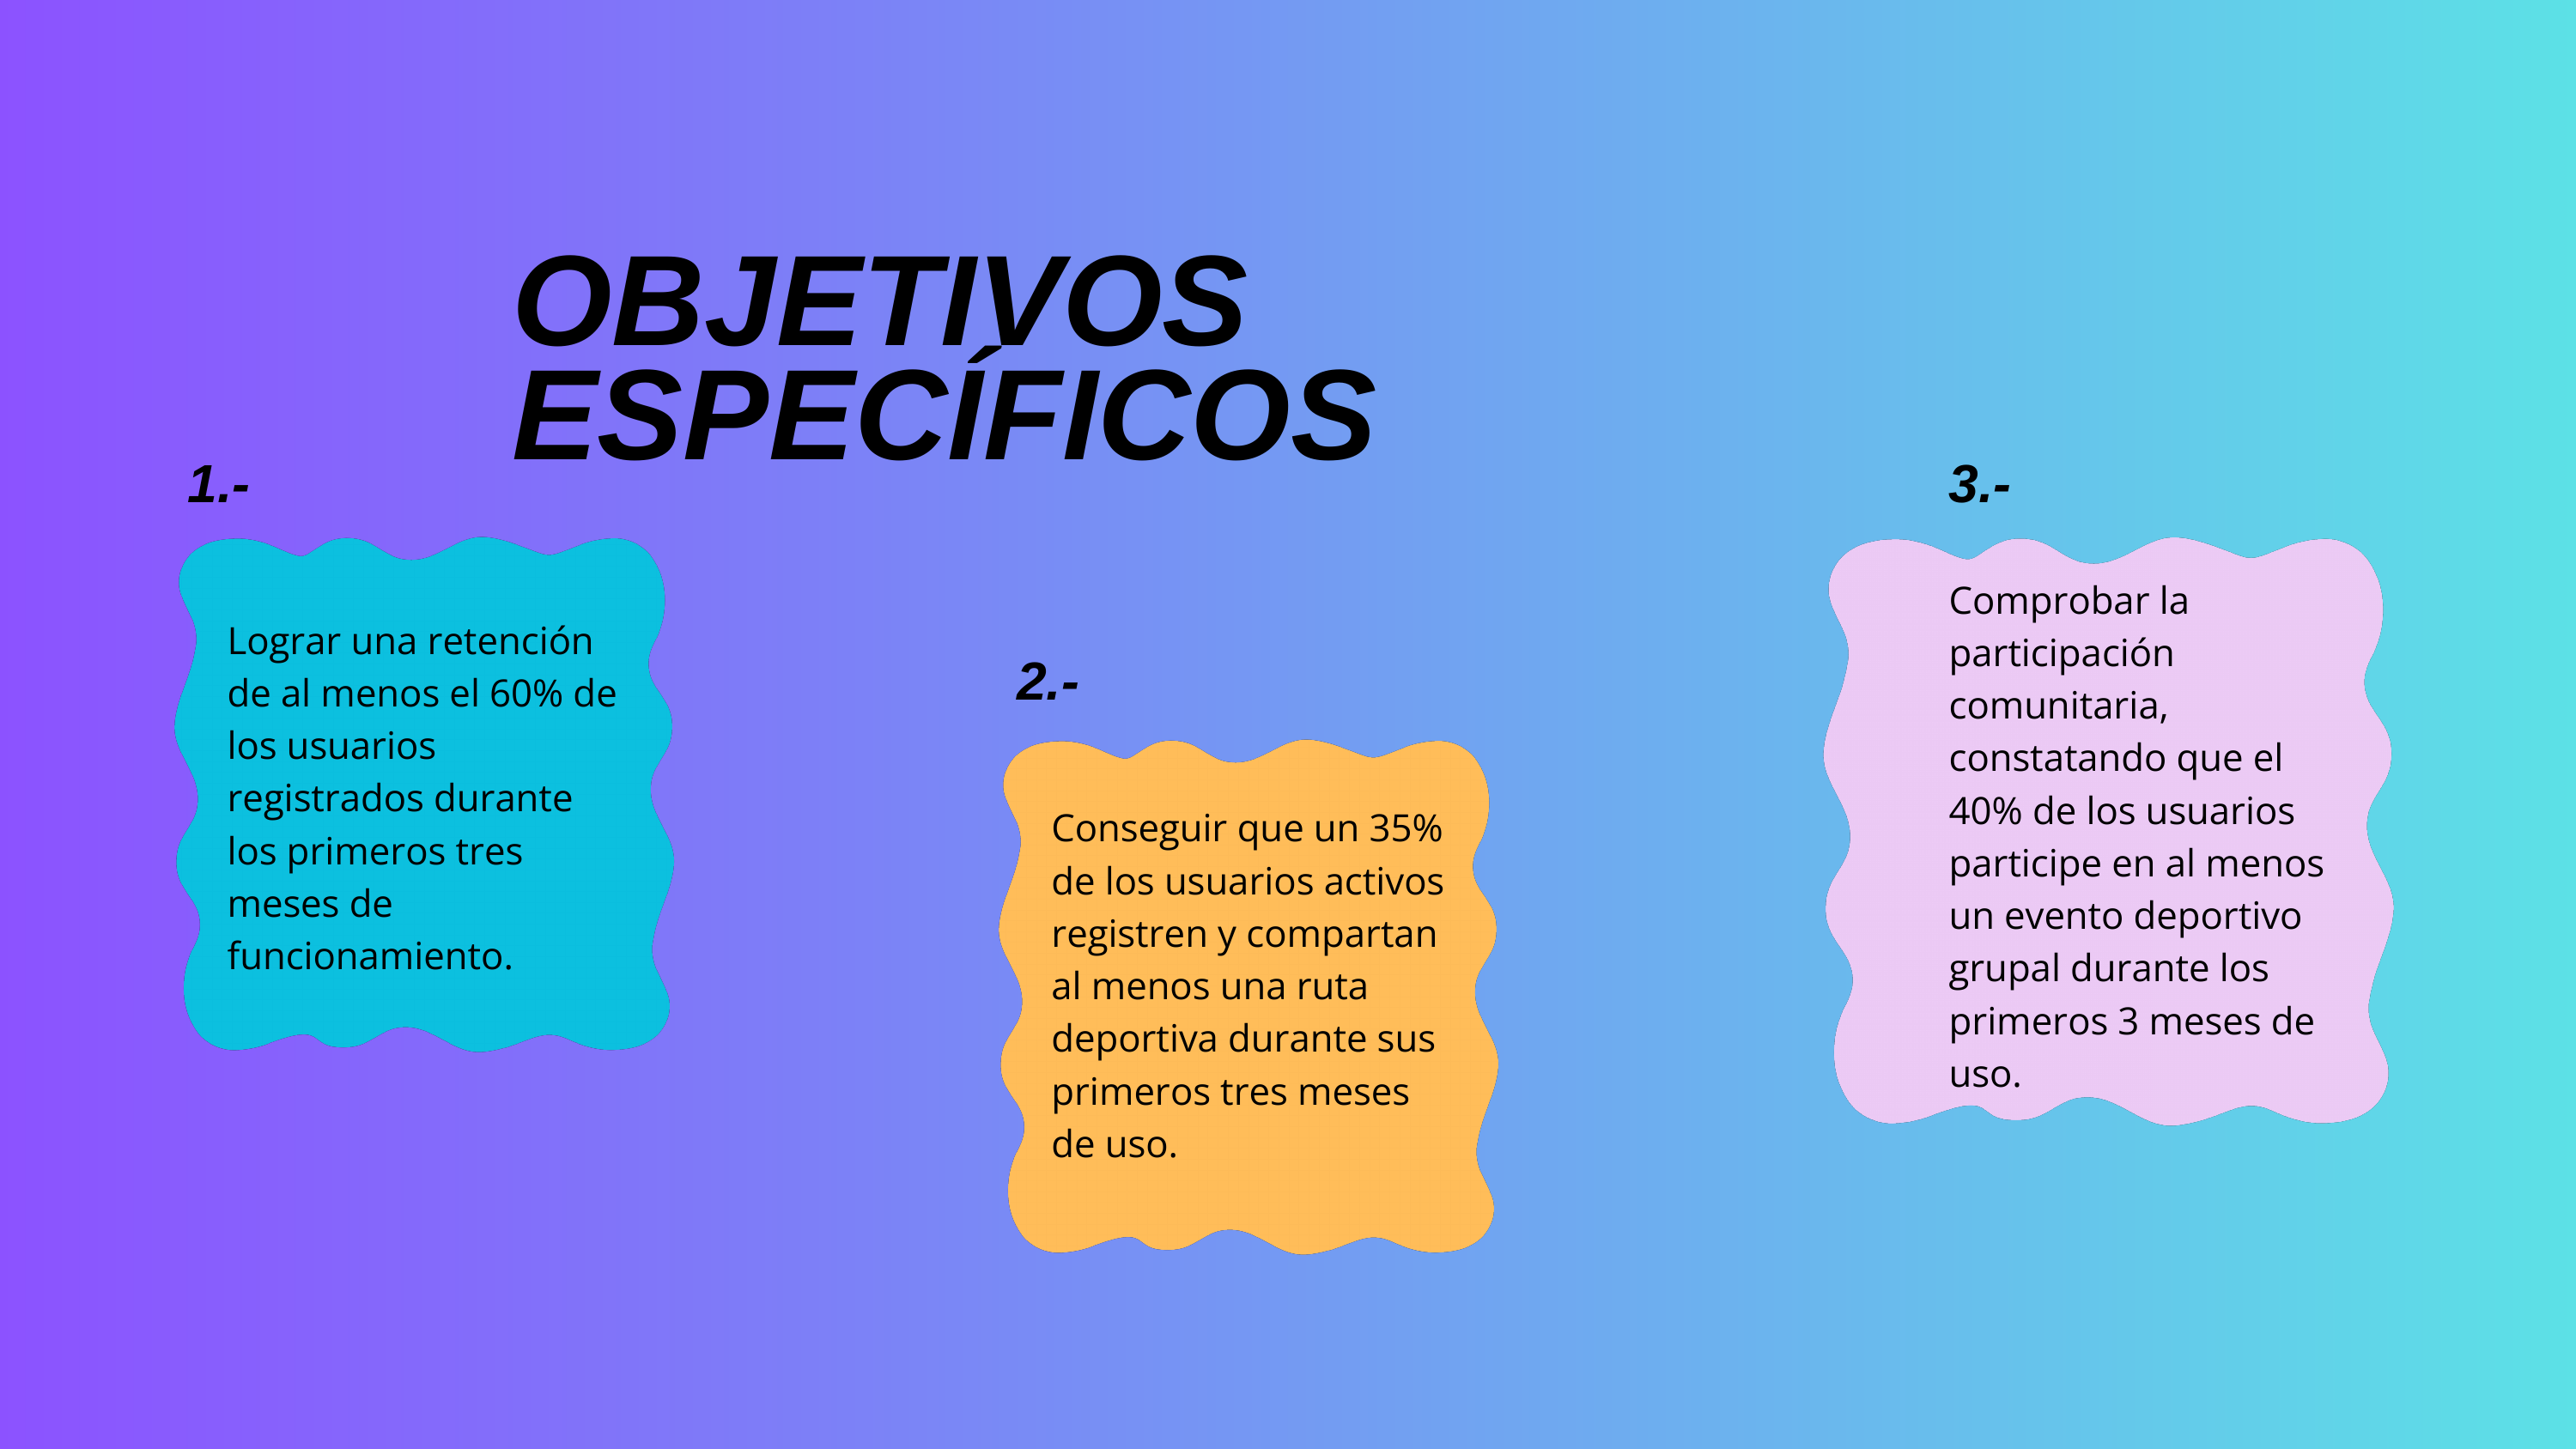

OBJETIVOS ESPECÍFICOS
1.-
3.-

Comprobar la participación comunitaria, constatando que el 40% de los usuarios participe en al menos un evento deportivo grupal durante los primeros 3 meses de uso.

Lograr una retención de al menos el 60% de los usuarios registrados durante los primeros tres meses de funcionamiento.
2.-

Conseguir que un 35% de los usuarios activos registren y compartan al menos una ruta deportiva durante sus primeros tres meses de uso.